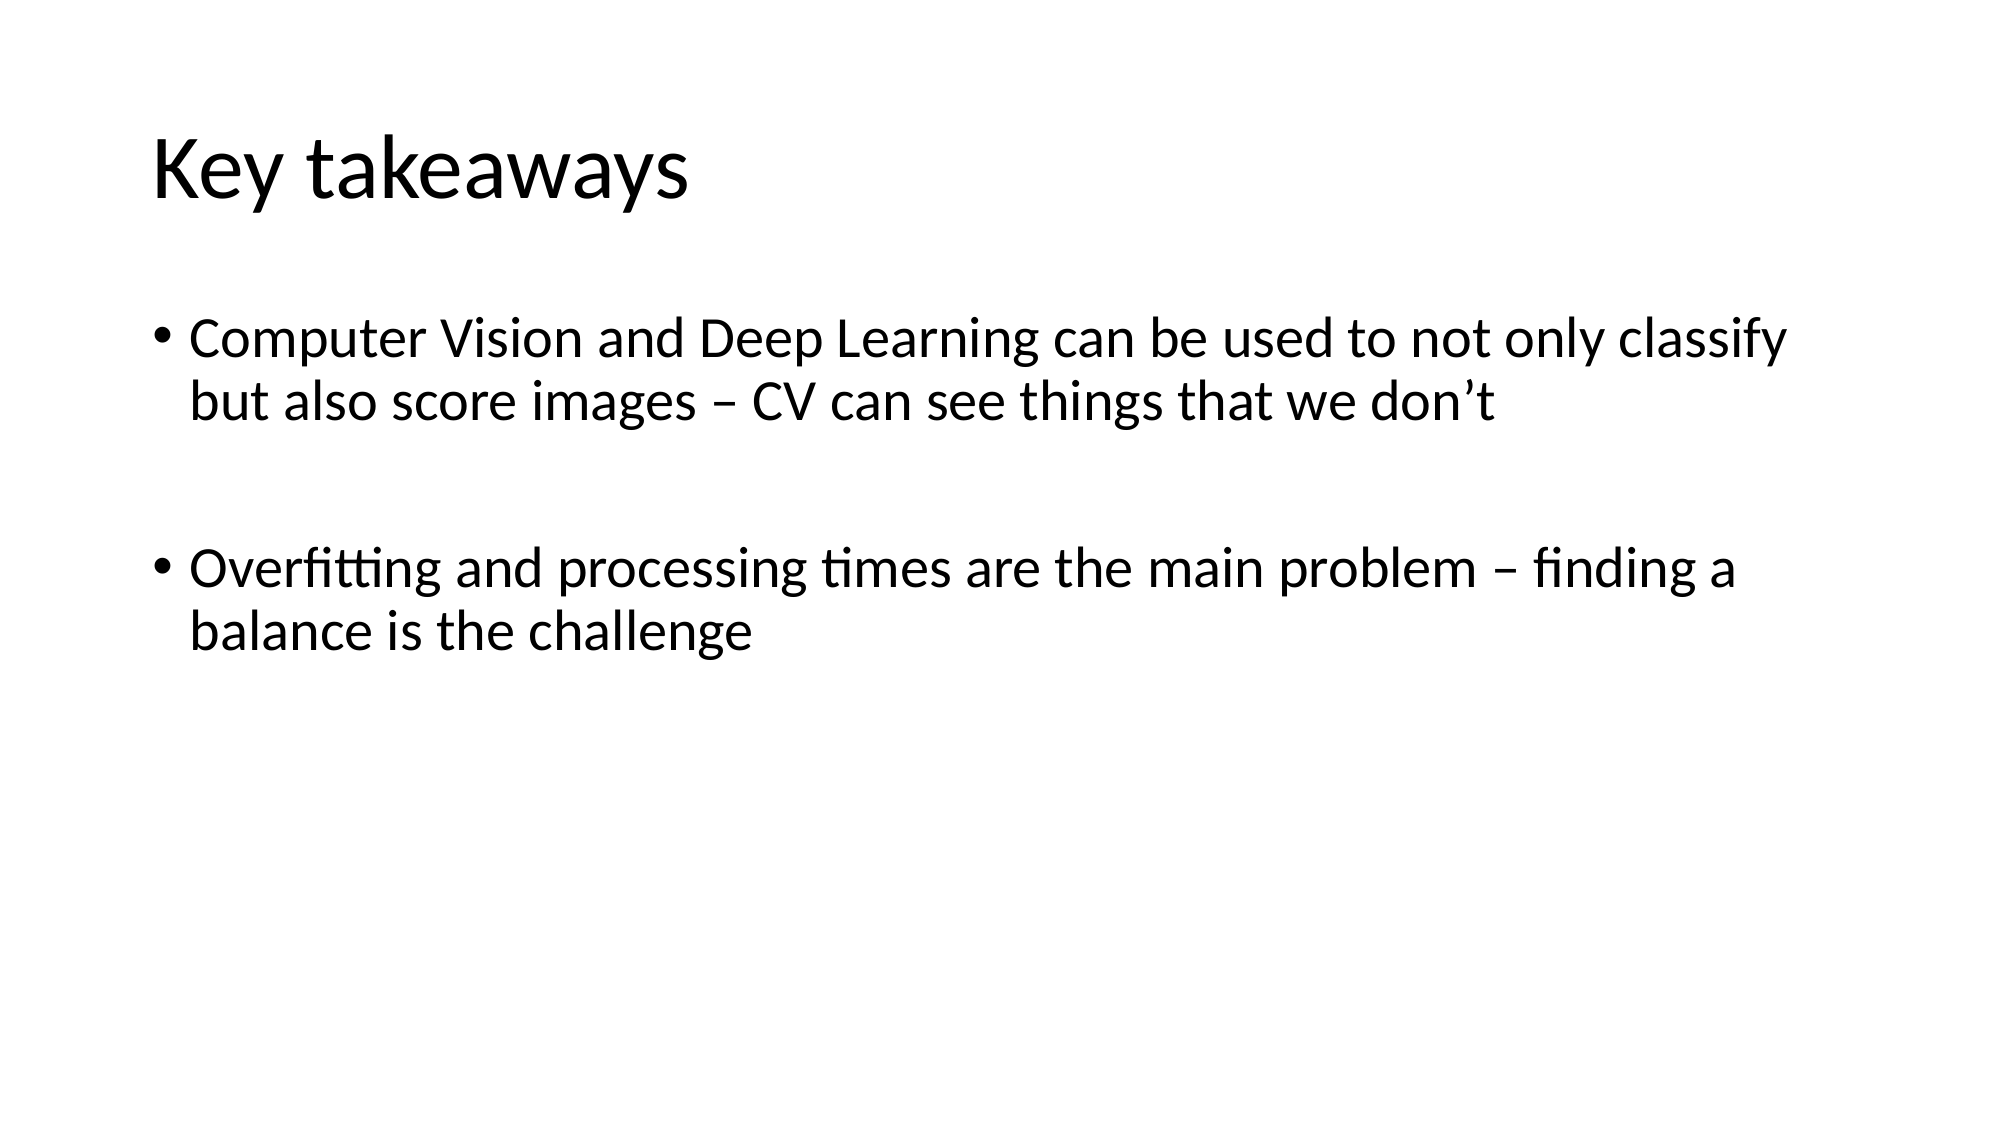

# Key takeaways
Computer Vision and Deep Learning can be used to not only classify but also score images – CV can see things that we don’t

Overfitting and processing times are the main problem – finding a balance is the challenge